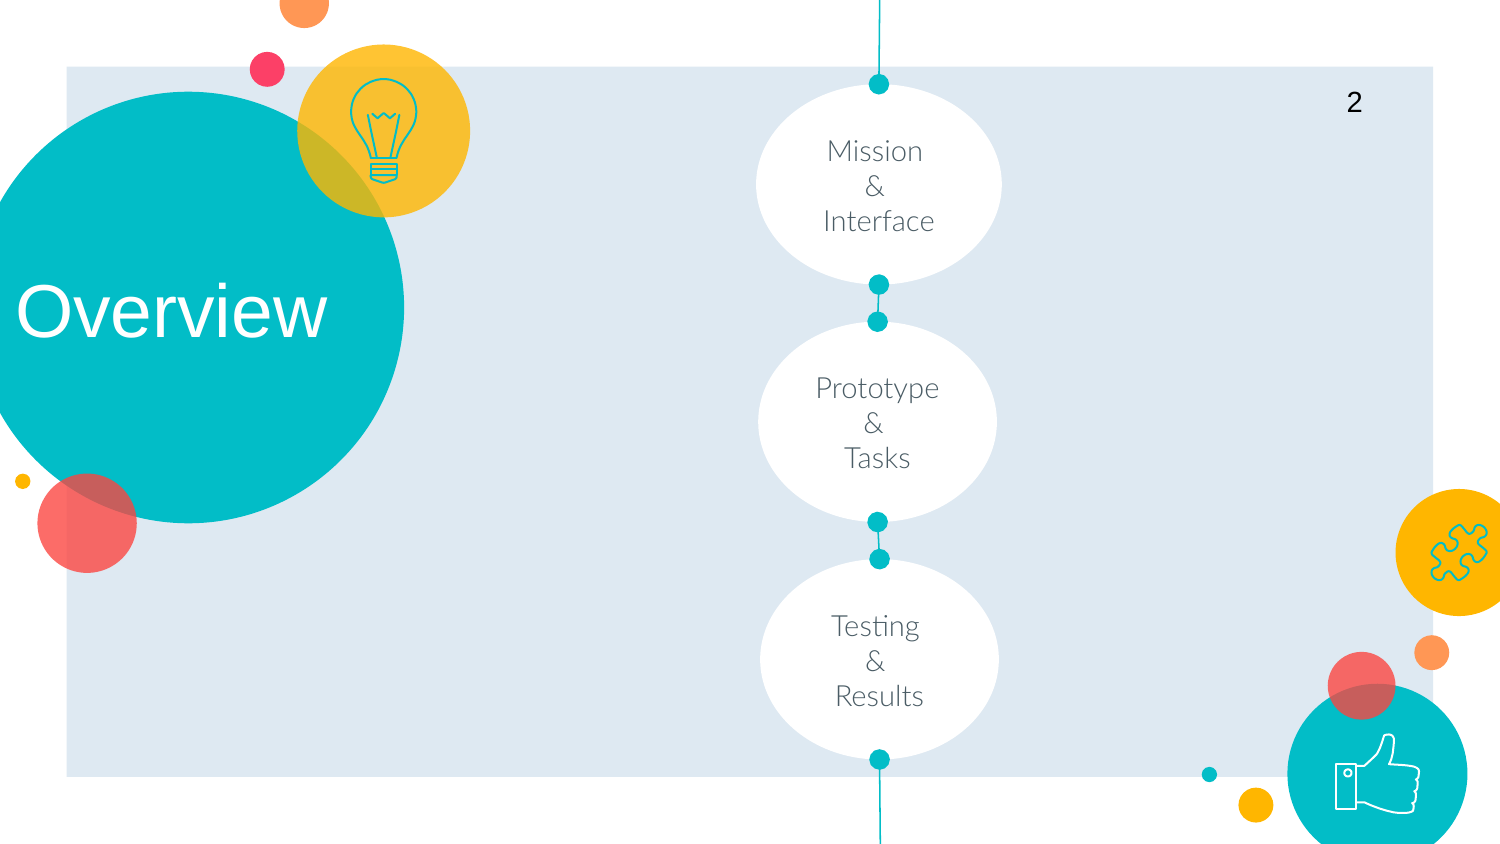

2
Mission
&
Interface
# Overview
Prototype &
Tasks
Testing
&
Results